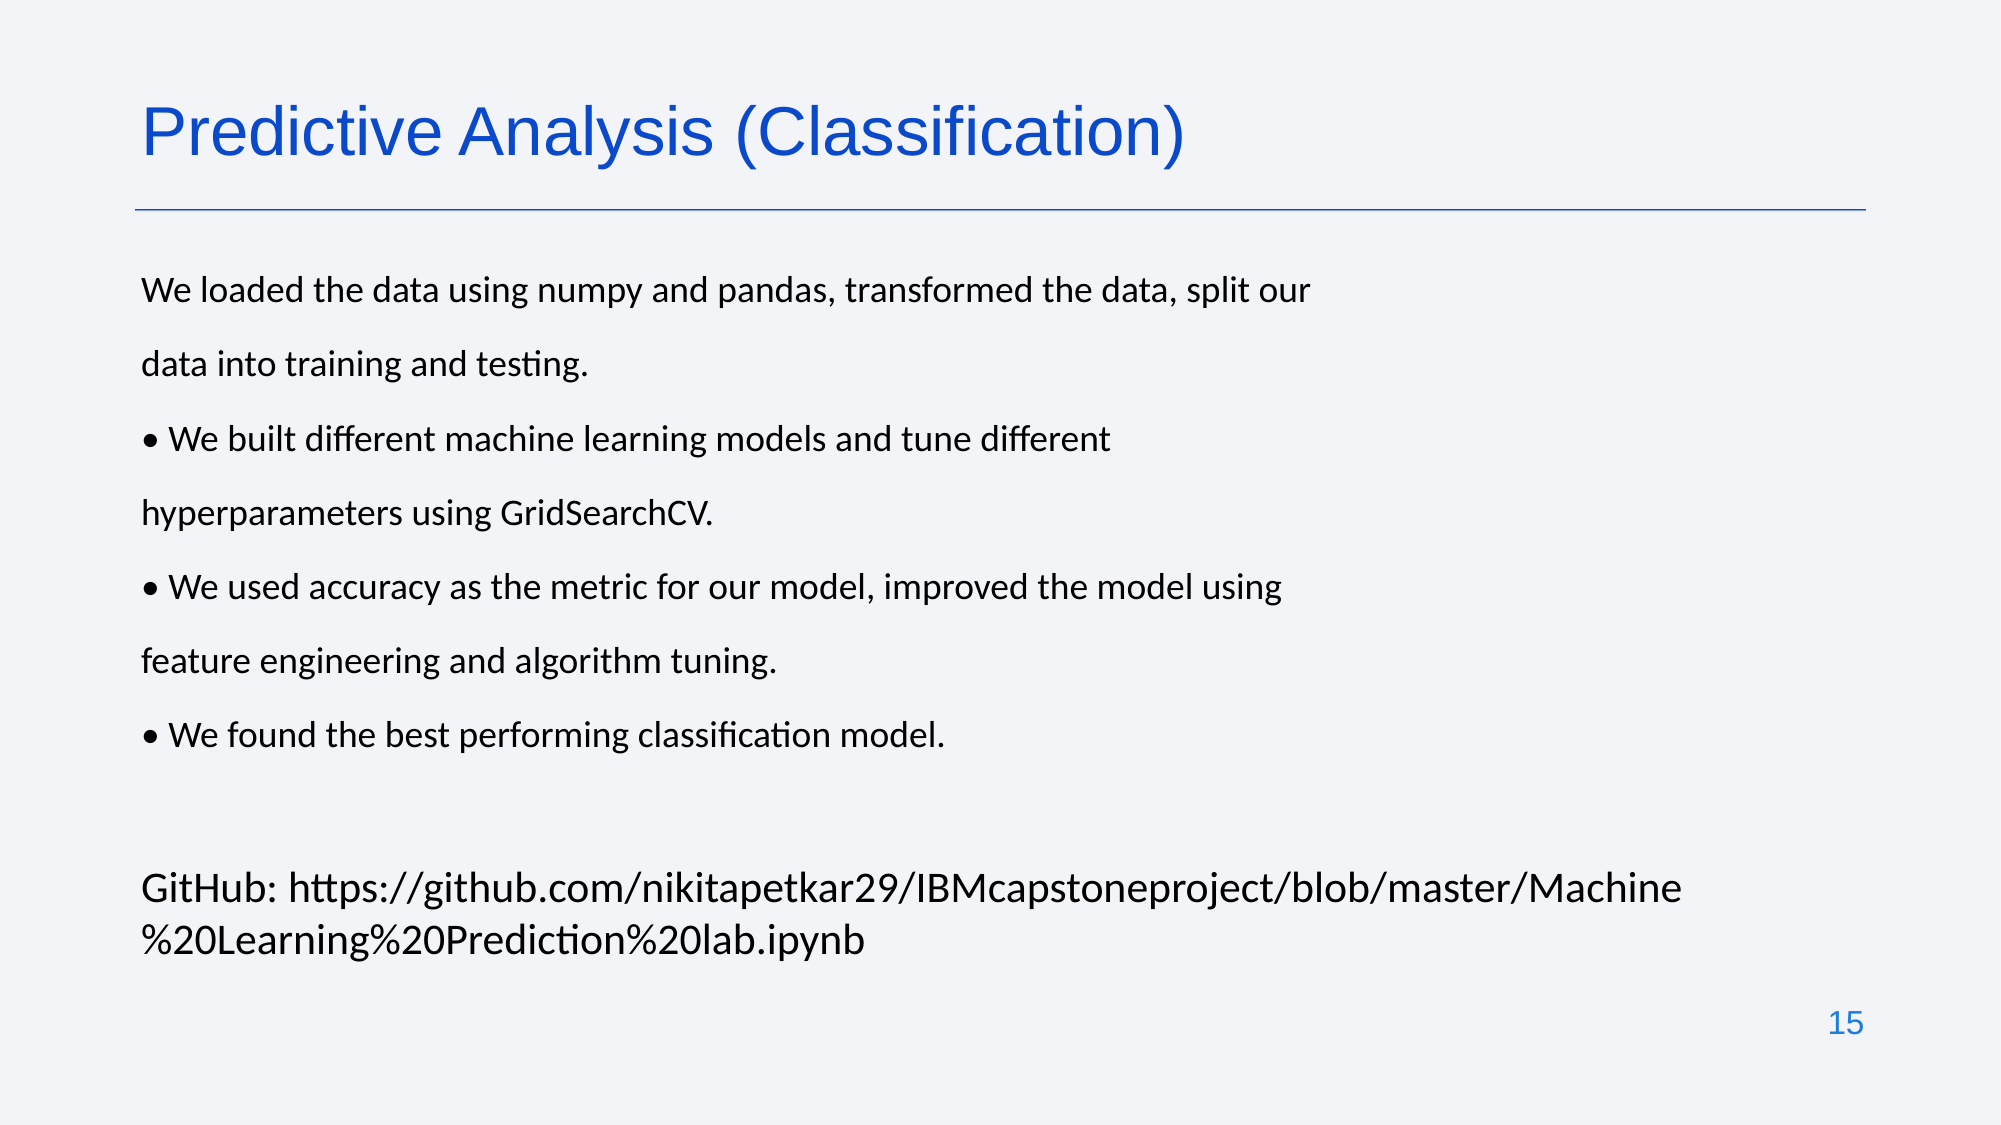

Predictive Analysis (Classification)
We loaded the data using numpy and pandas, transformed the data, split our
data into training and testing.
• We built different machine learning models and tune different
hyperparameters using GridSearchCV.
• We used accuracy as the metric for our model, improved the model using
feature engineering and algorithm tuning.
• We found the best performing classification model.

GitHub: https://github.com/nikitapetkar29/IBMcapstoneproject/blob/master/Machine%20Learning%20Prediction%20lab.ipynb
15